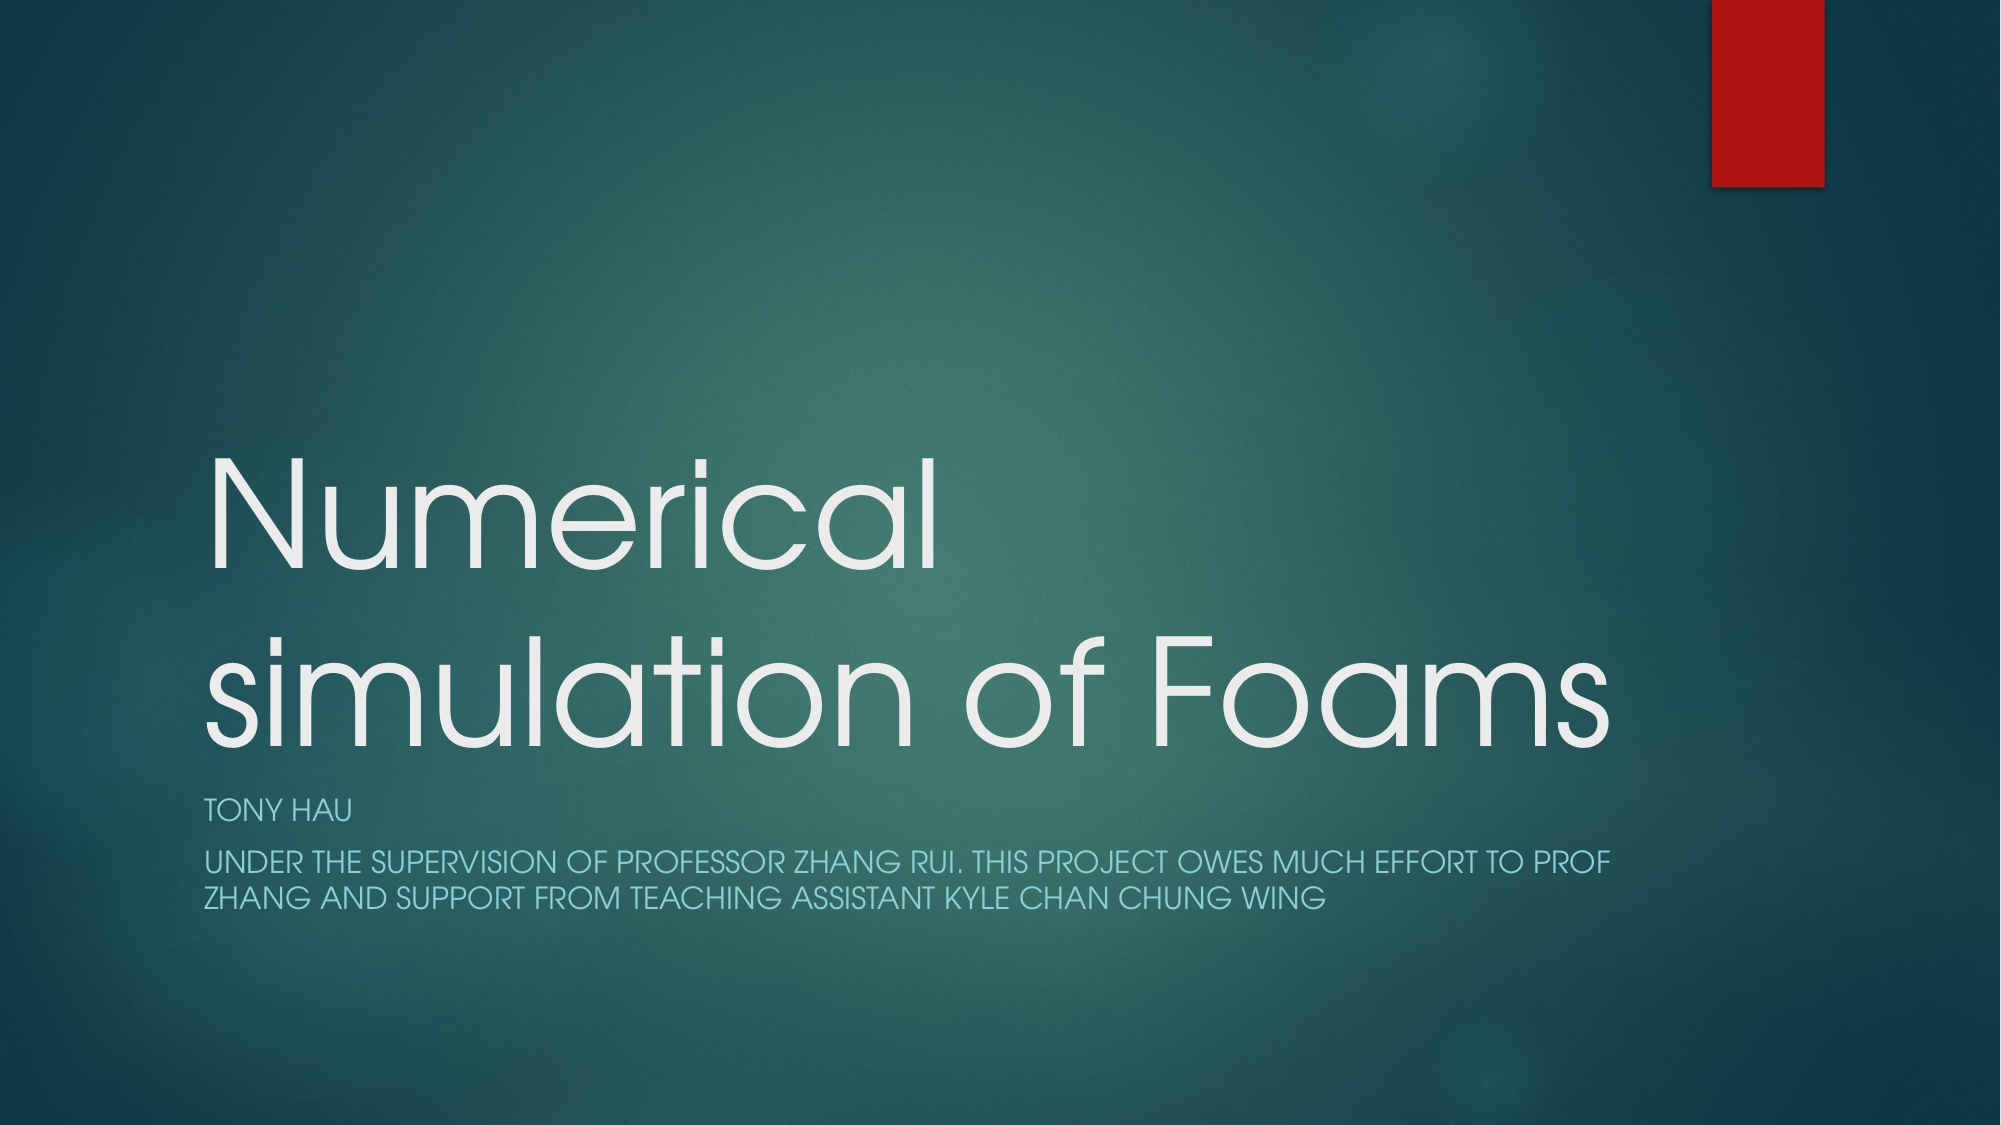

# Numerical simulation of Foams
Tony Hau
UNDER THE SUPERVISION OF PROFESSOR ZHANG RUI. This project owes much effort to prof zhang and support from teaching assistant kyle chan chung wing